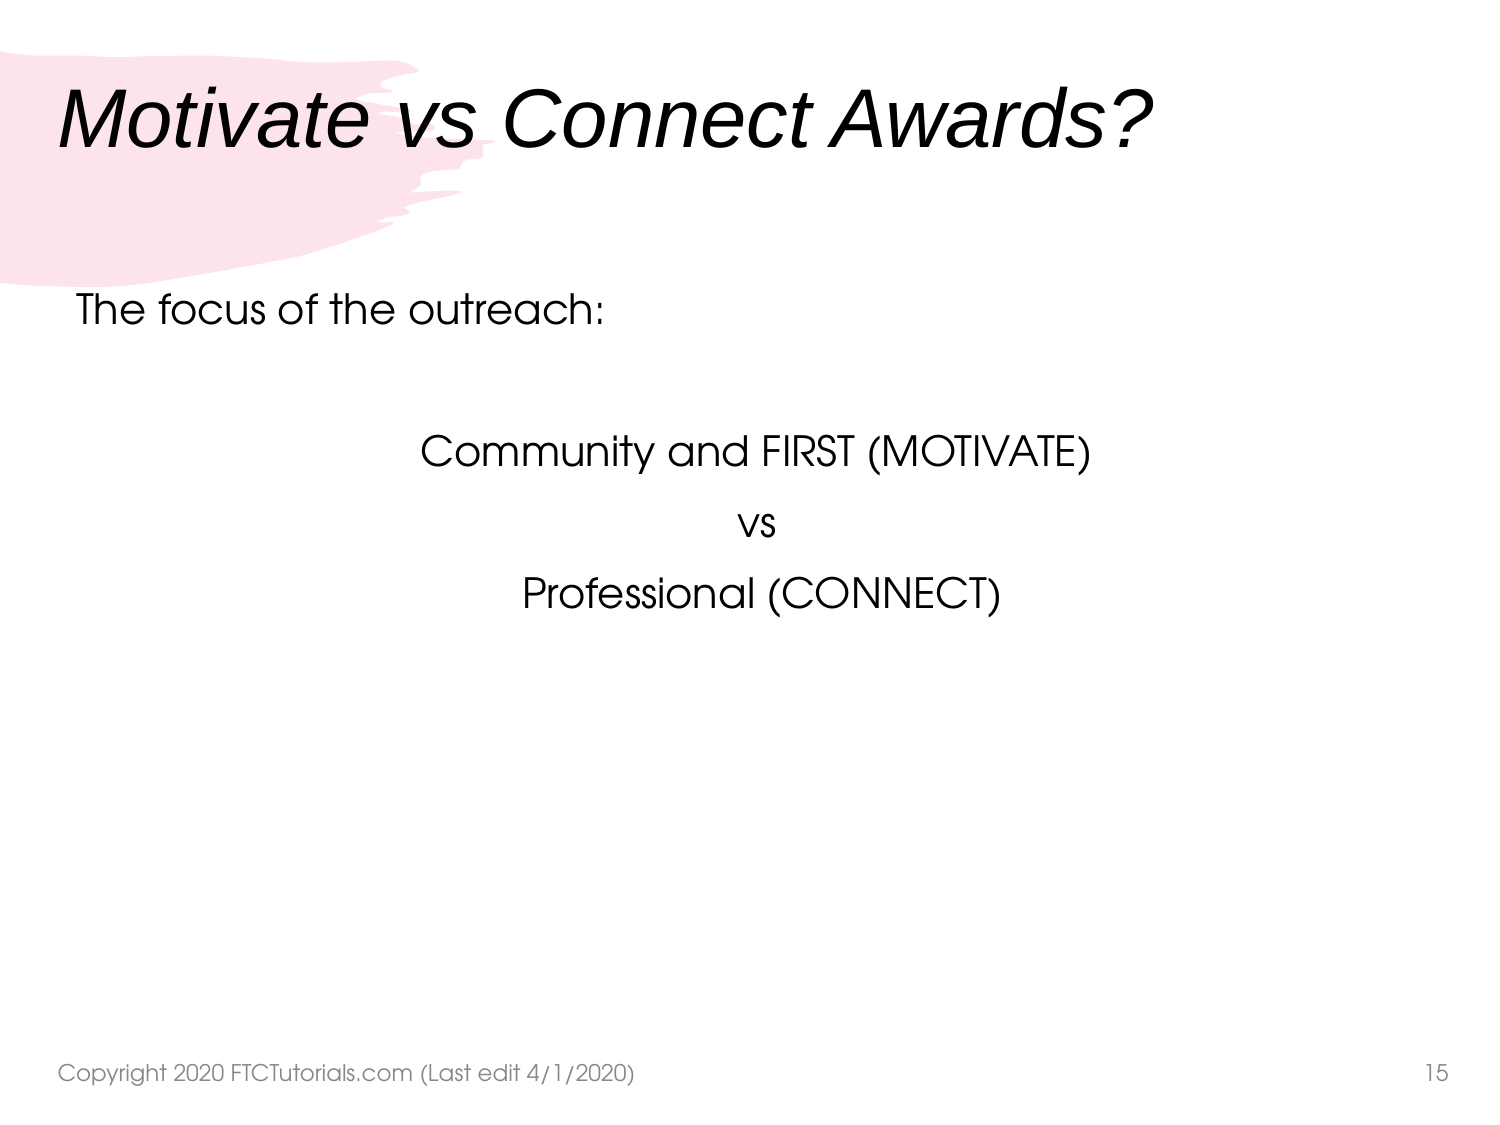

# Motivate vs Connect Awards?

The focus of the outreach:

Community and FIRST (MOTIVATE)
vs
Professional (CONNECT)

Copyright 2020 FTCTutorials.com (Last edit 4/1/2020)
15